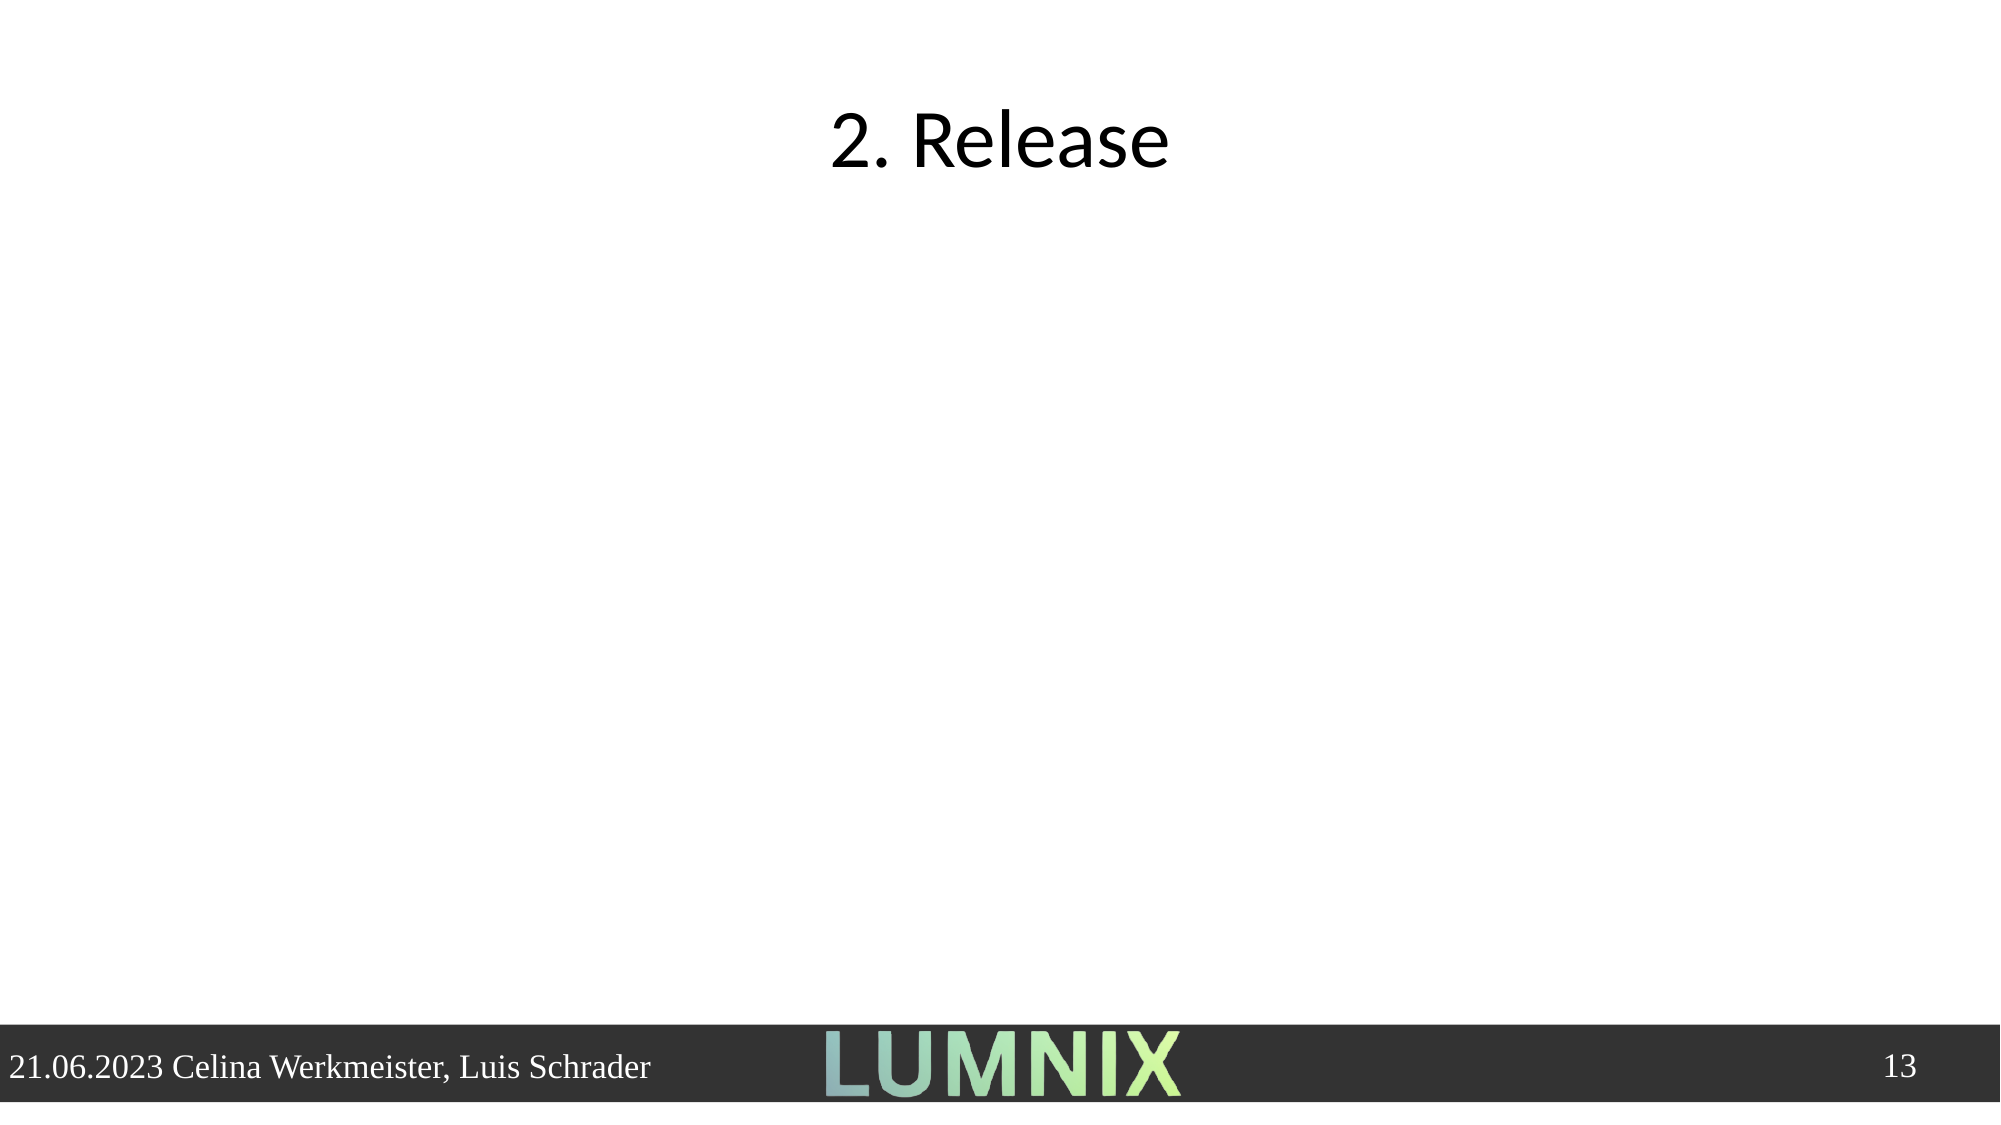

2. Release
13
21.06.2023 Celina Werkmeister, Luis Schrader